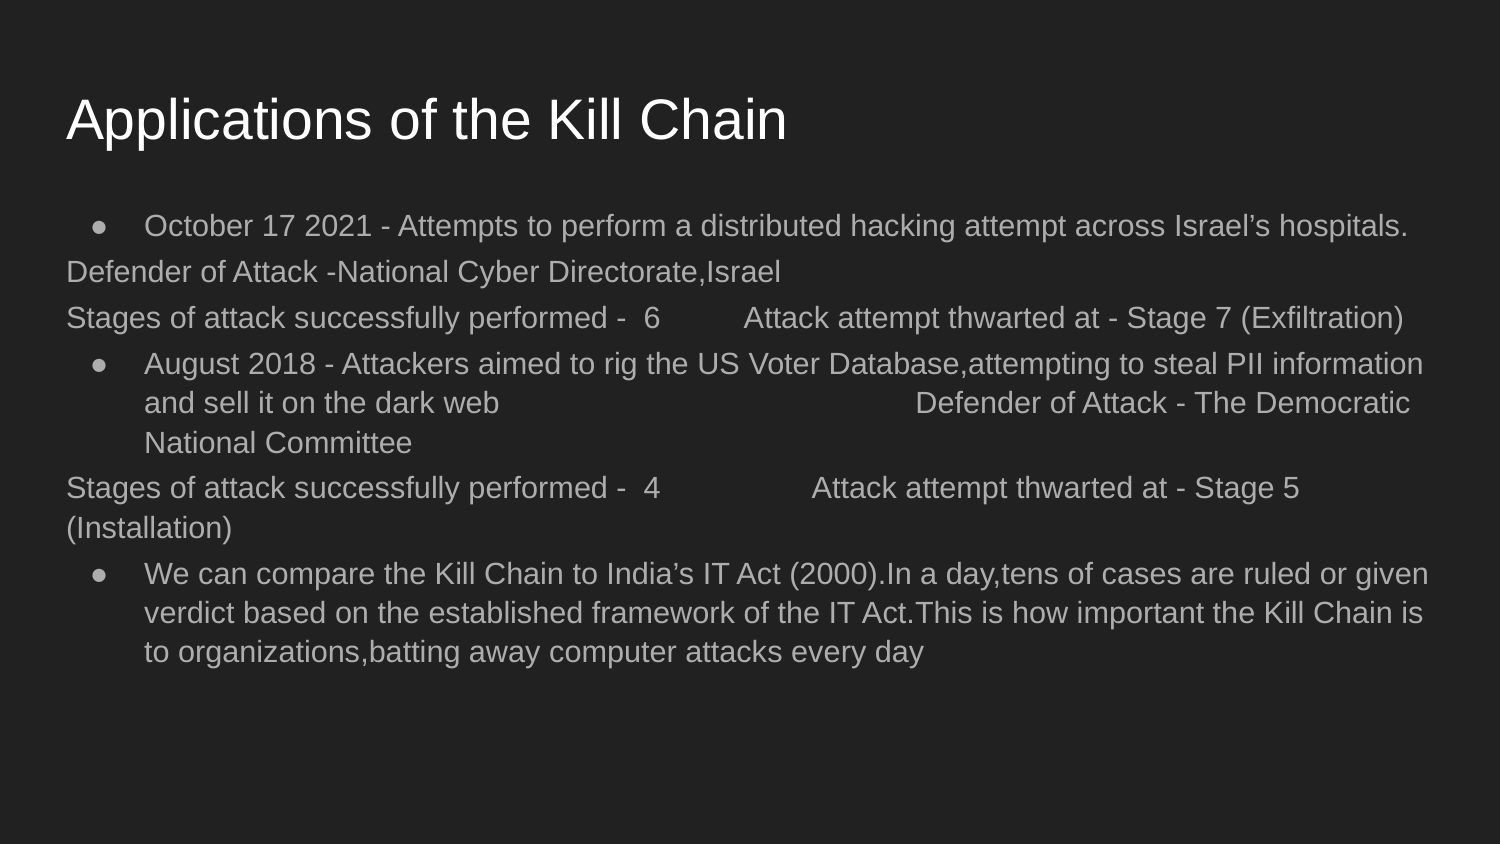

# Applications of the Kill Chain
October 17 2021 - Attempts to perform a distributed hacking attempt across Israel’s hospitals.
Defender of Attack -National Cyber Directorate,Israel
Stages of attack successfully performed -  6          Attack attempt thwarted at - Stage 7 (Exfiltration)
August 2018 - Attackers aimed to rig the US Voter Database,attempting to steal PII information and sell it on the dark web                                                 Defender of Attack - The Democratic National Committee
Stages of attack successfully performed -  4                  Attack attempt thwarted at - Stage 5 (Installation)
We can compare the Kill Chain to India’s IT Act (2000).In a day,tens of cases are ruled or given verdict based on the established framework of the IT Act.This is how important the Kill Chain is to organizations,batting away computer attacks every day